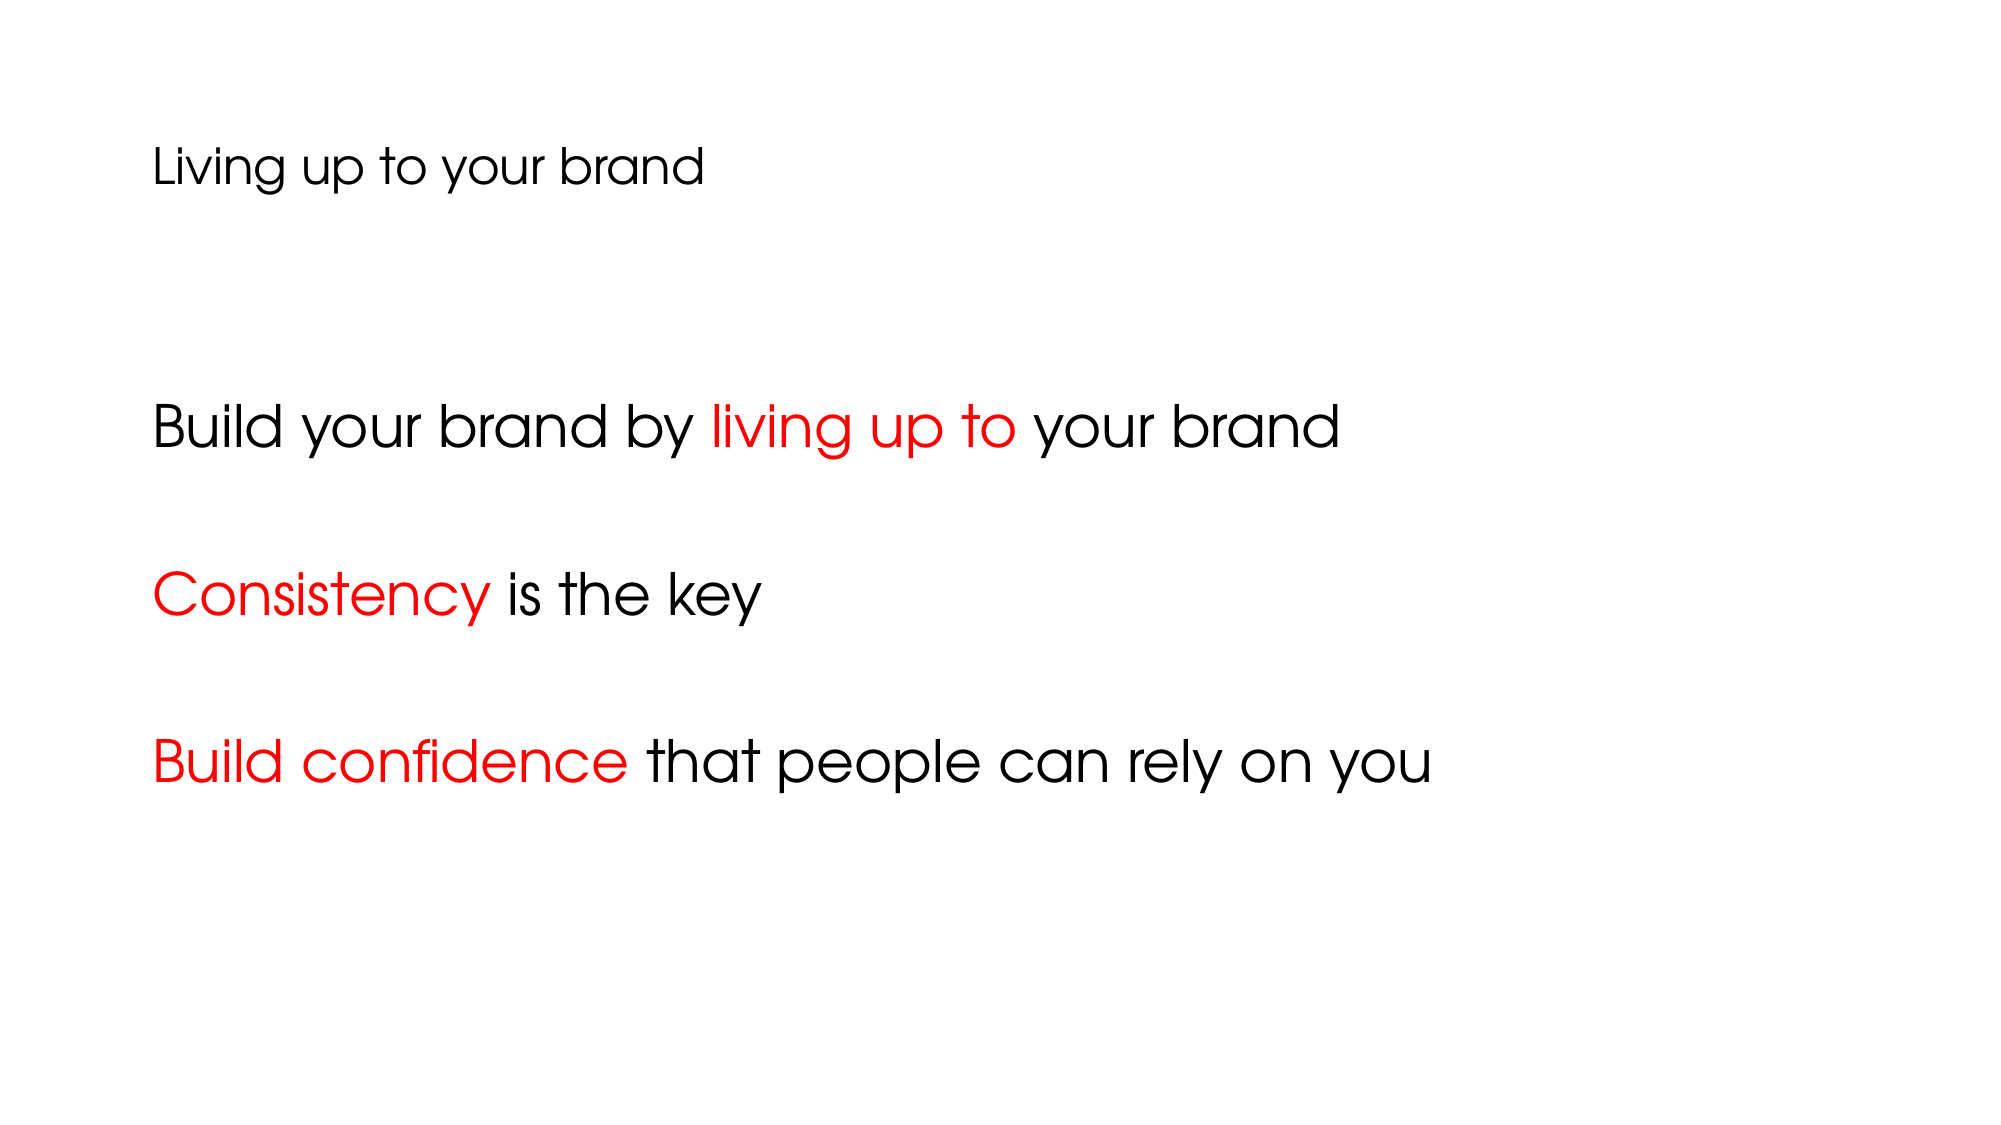

# Living up to your brand

Build your brand by living up to your brand

Consistency is the key

Build confidence that people can rely on you